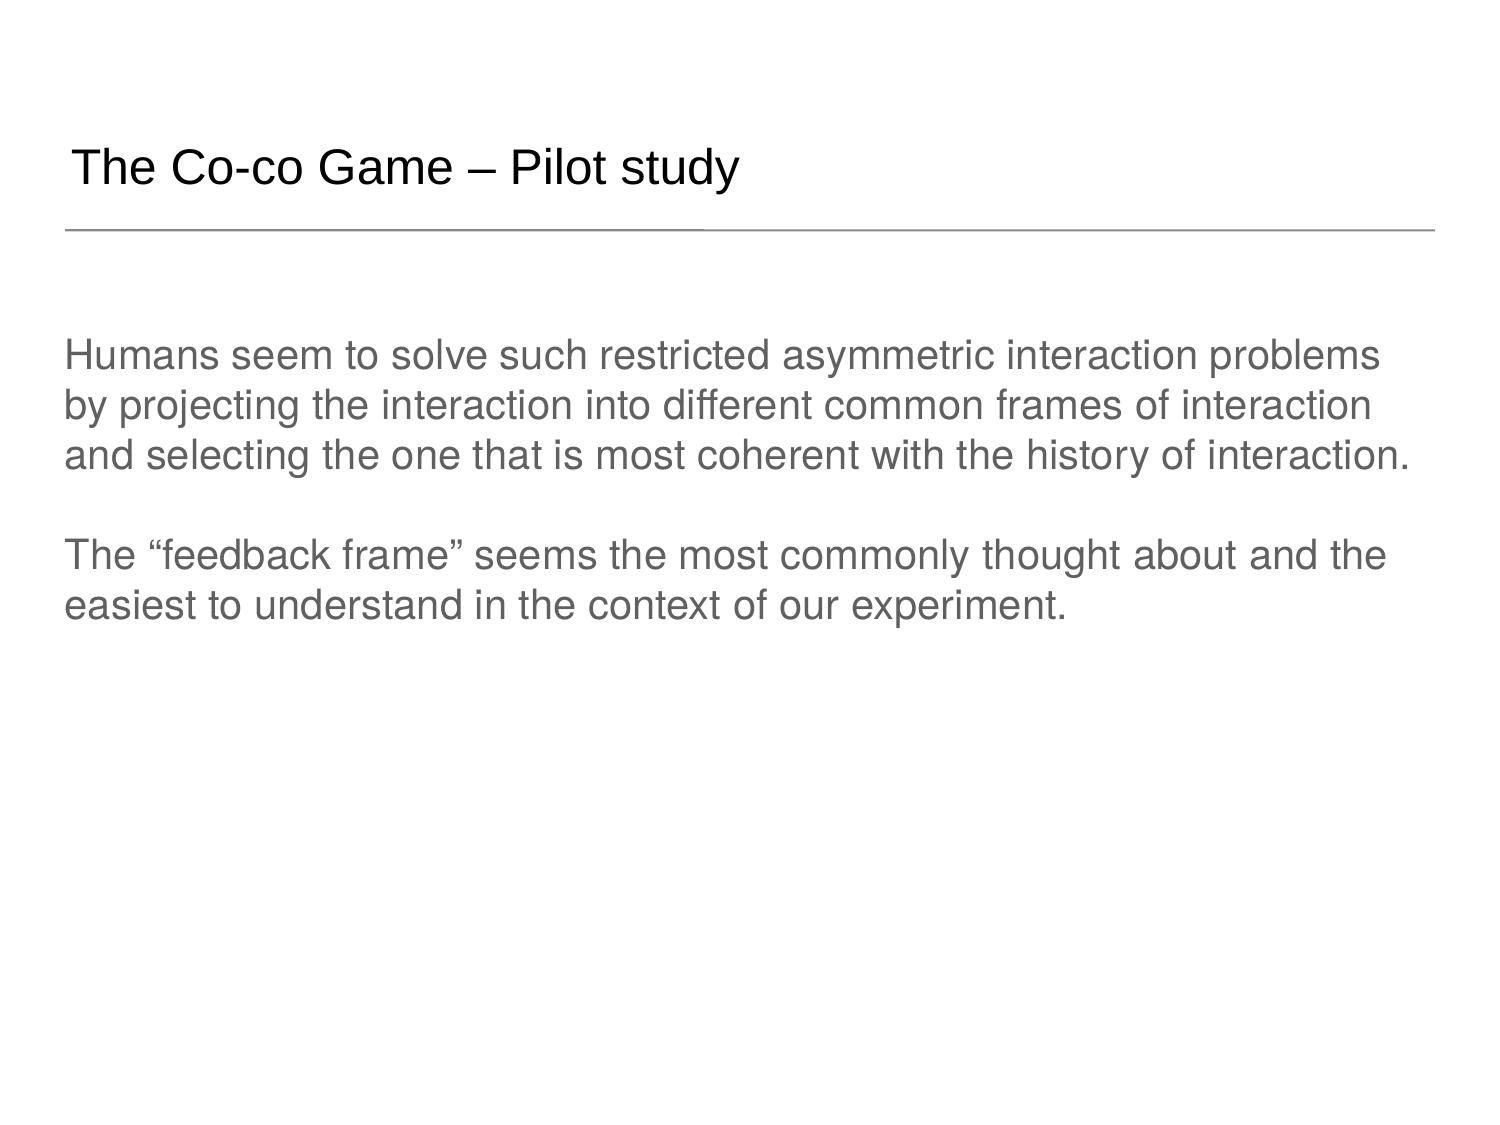

# The Co-co Game – Pilot study

Humans seem to solve such restricted asymmetric interaction problems by projecting the interaction into different common frames of interaction and selecting the one that is most coherent with the history of interaction.

The “feedback frame” seems the most commonly thought about and the easiest to understand in the context of our experiment.